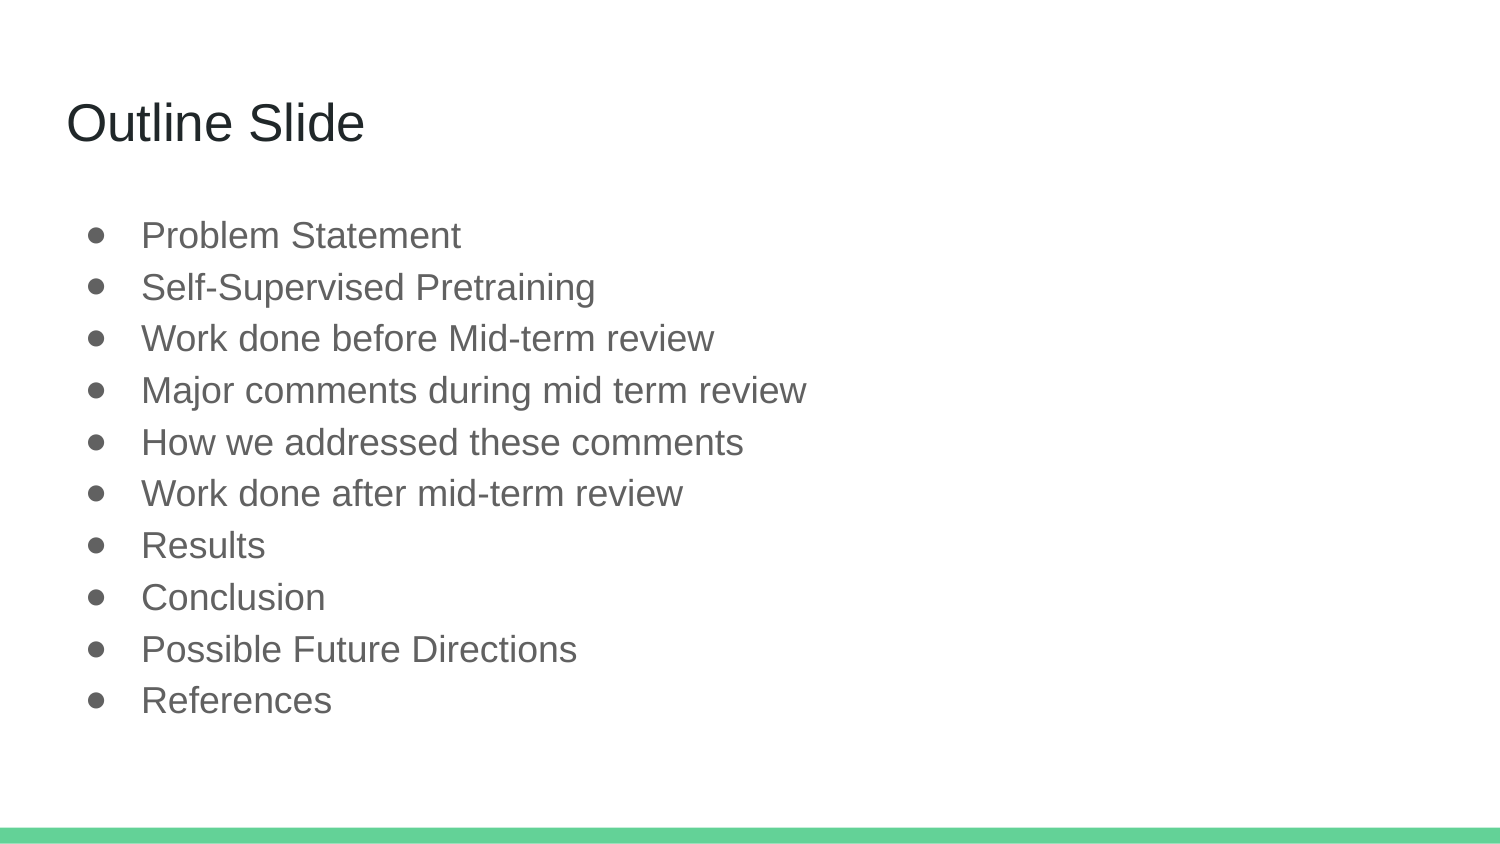

# Outline Slide

Problem Statement
Self-Supervised Pretraining
Work done before Mid-term review
Major comments during mid term review
How we addressed these comments
Work done after mid-term review
Results
Conclusion
Possible Future Directions
References